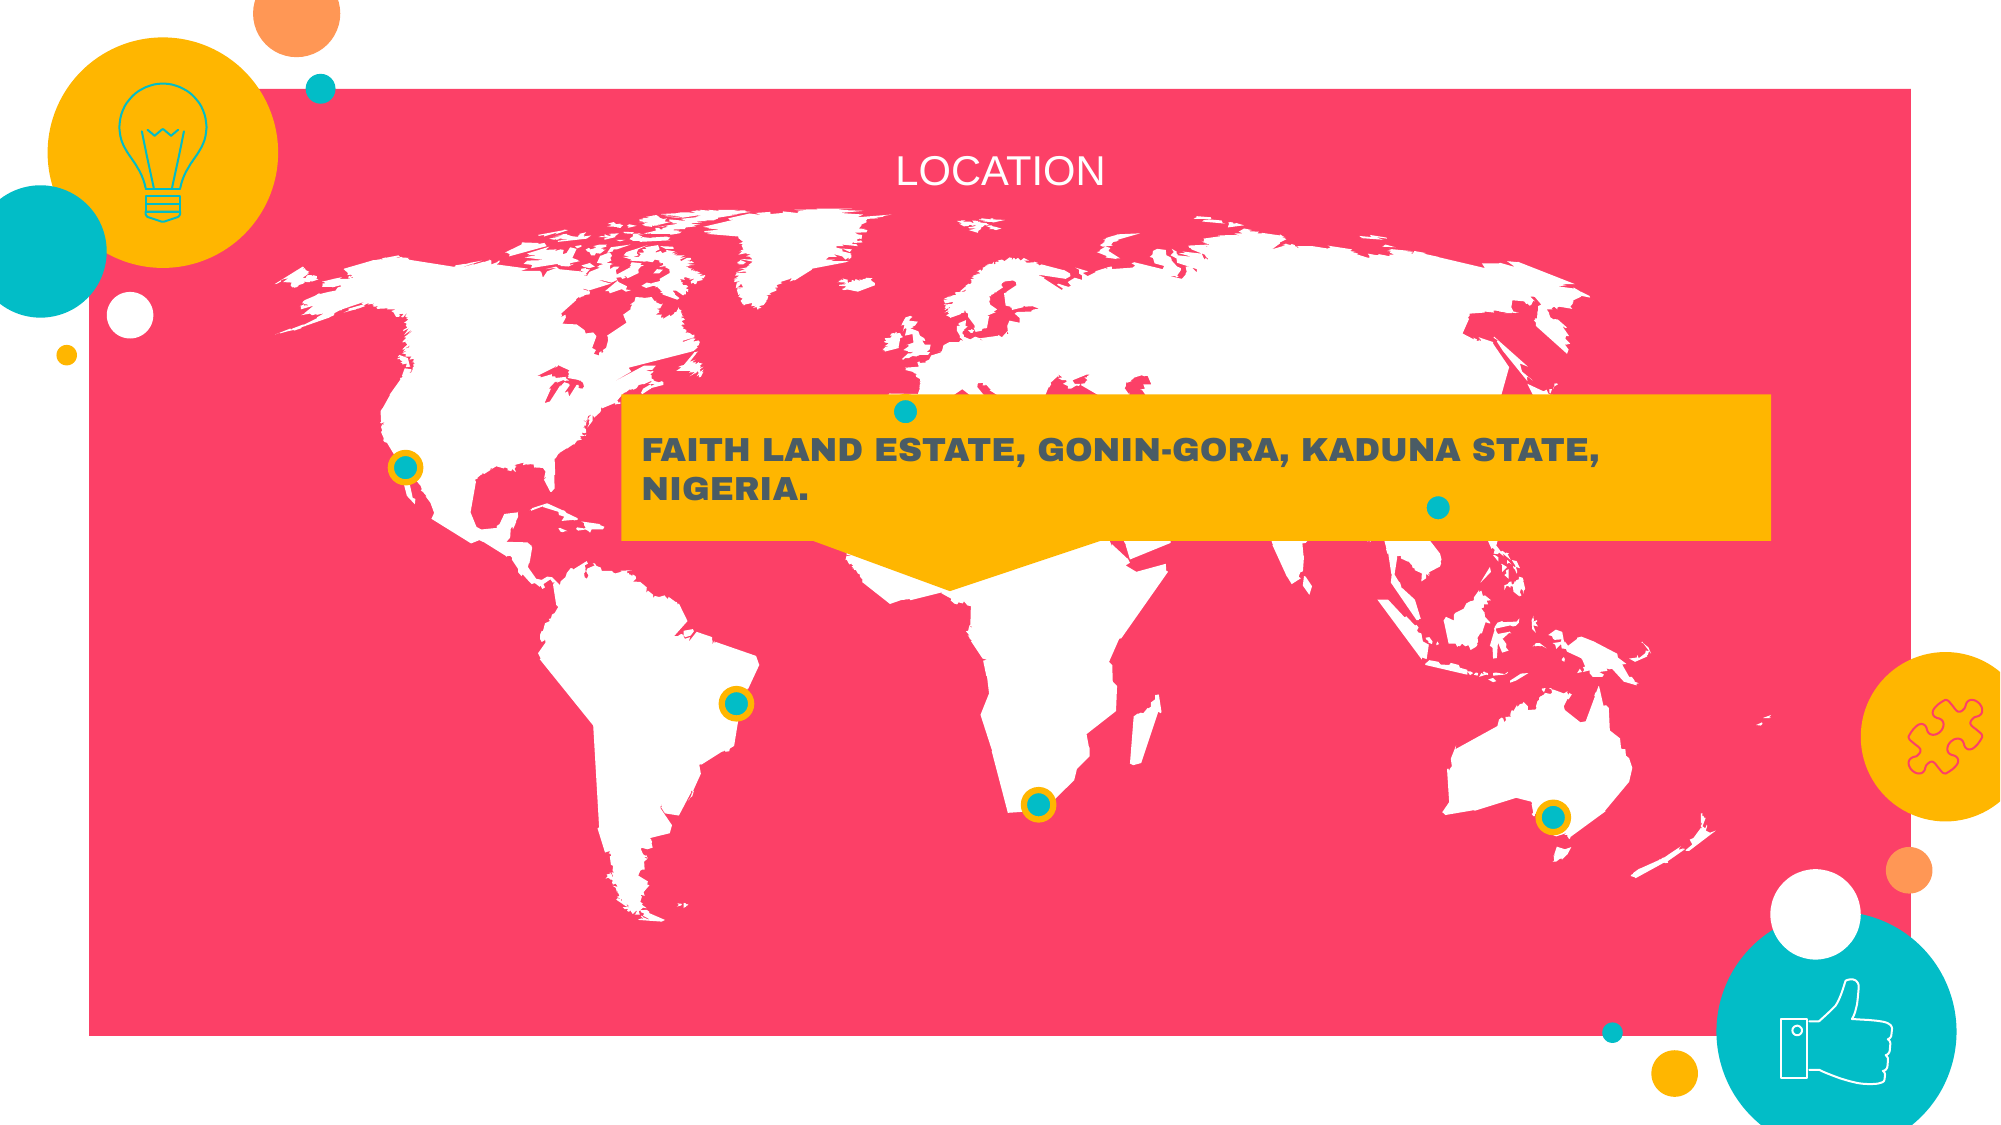

LOCATION

FAITH LAND ESTATE, GONIN-GORA, KADUNA STATE, NIGERIA.